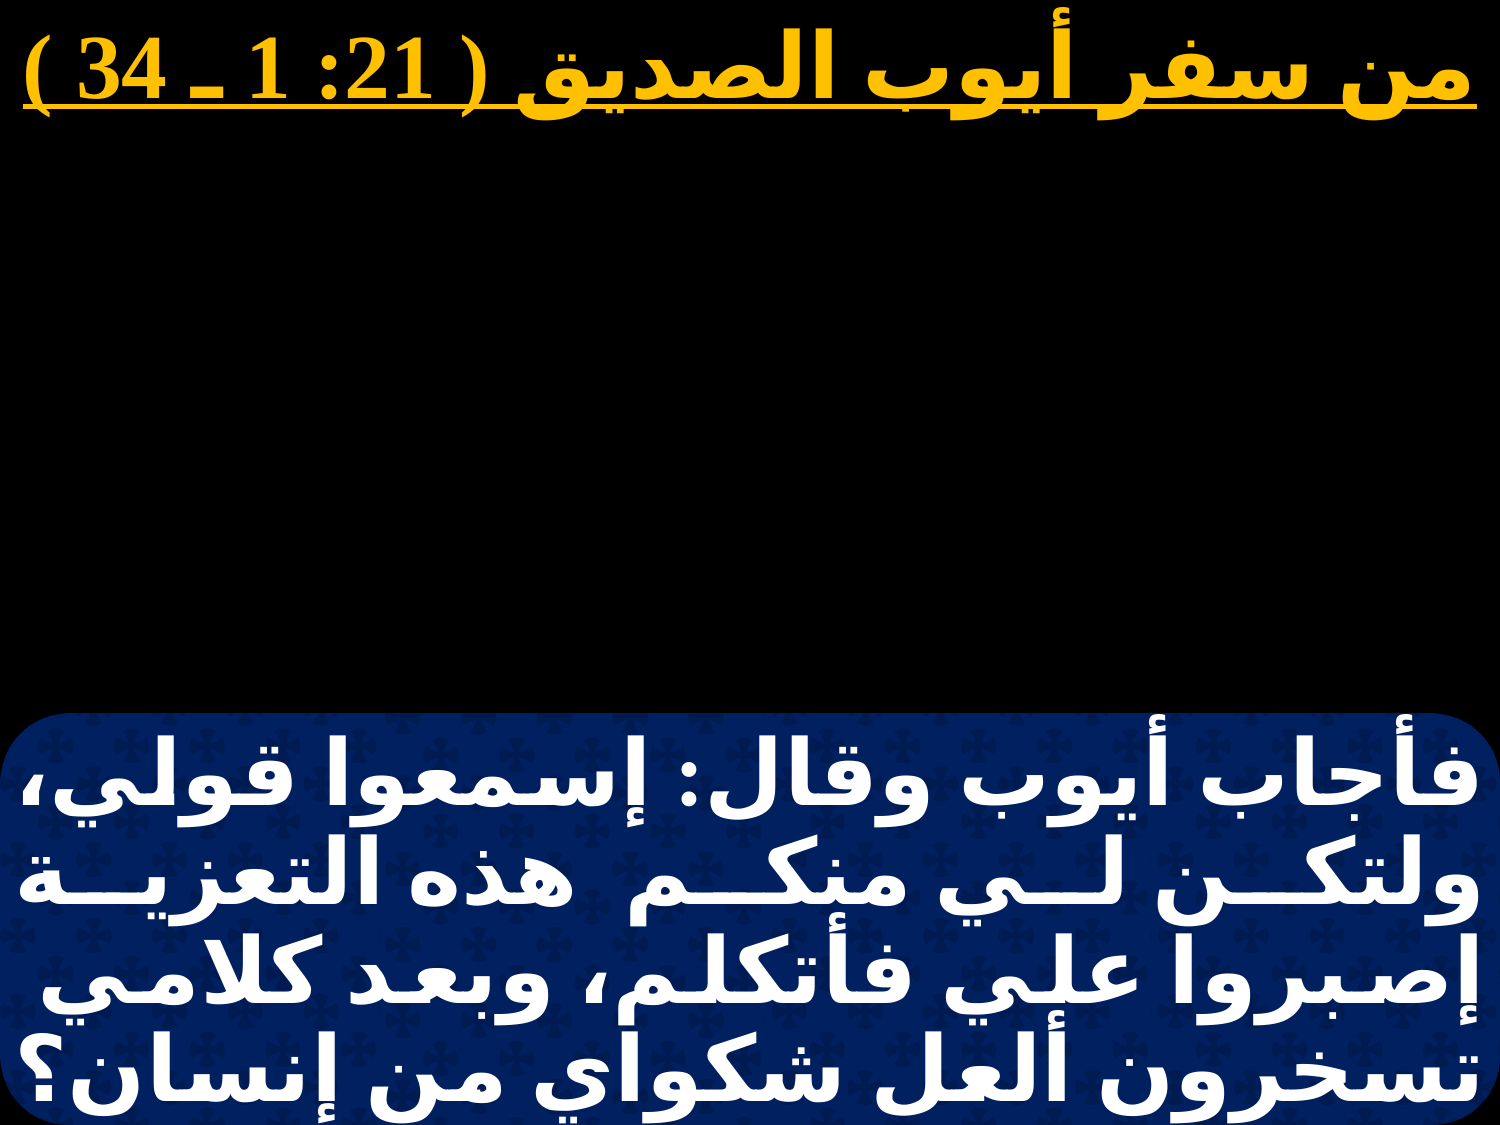

من سفر أيوب الصديق ( 21: 1 ـ 34 )
فأجاب أيوب وقال: إسمعوا قولي، ولتكن لي منكم  هذه التعزية إصبروا علي فأتكلم، وبعد كلامي  تسخرون ألعل شكواي من إنسان؟ وإلا فكيف لا  تحصر روحي؟ التفتوا إلي واندهشوا واجعلوا